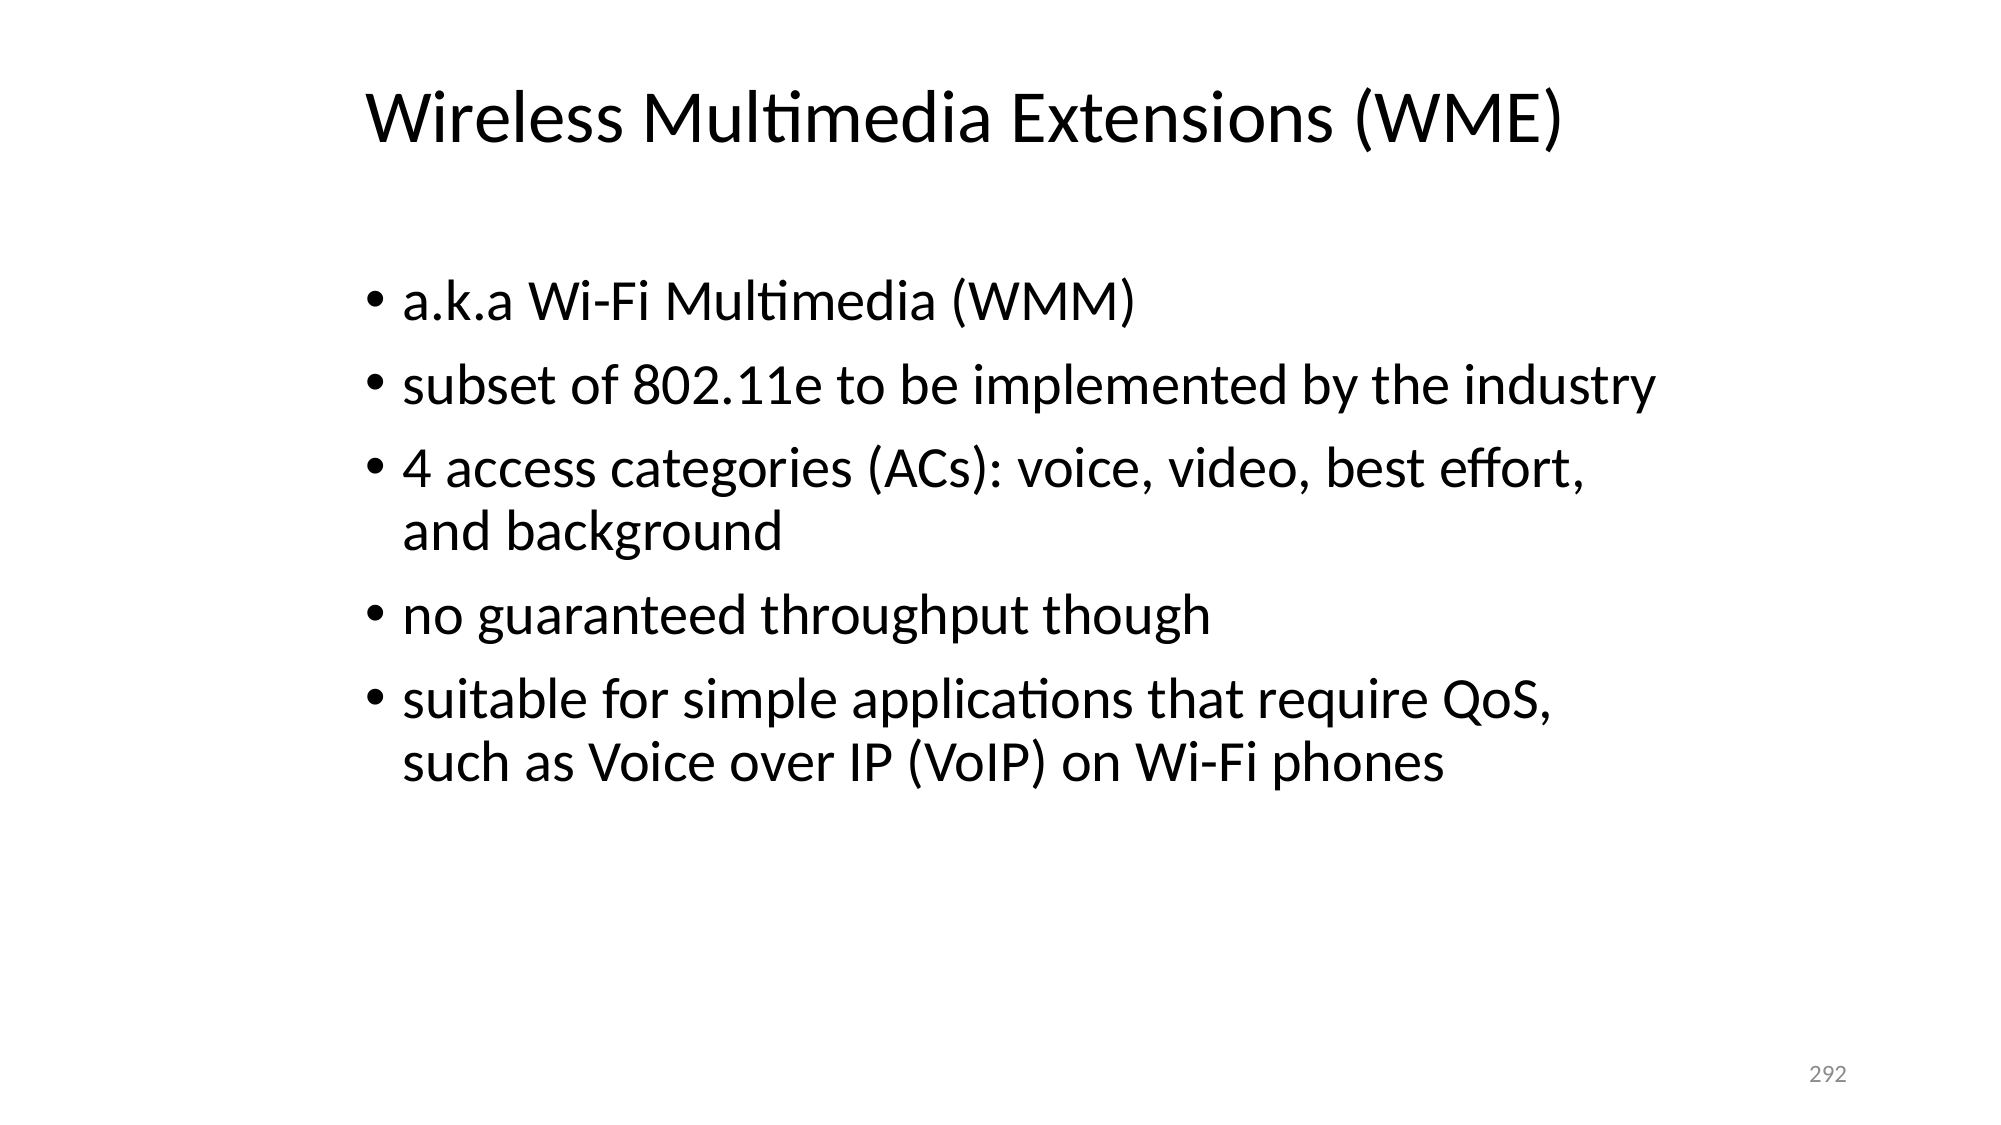

# Wireless Multimedia Extensions (WME)
a.k.a Wi-Fi Multimedia (WMM)
subset of 802.11e to be implemented by the industry
4 access categories (ACs): voice, video, best effort, and background
no guaranteed throughput though
suitable for simple applications that require QoS, such as Voice over IP (VoIP) on Wi-Fi phones

292